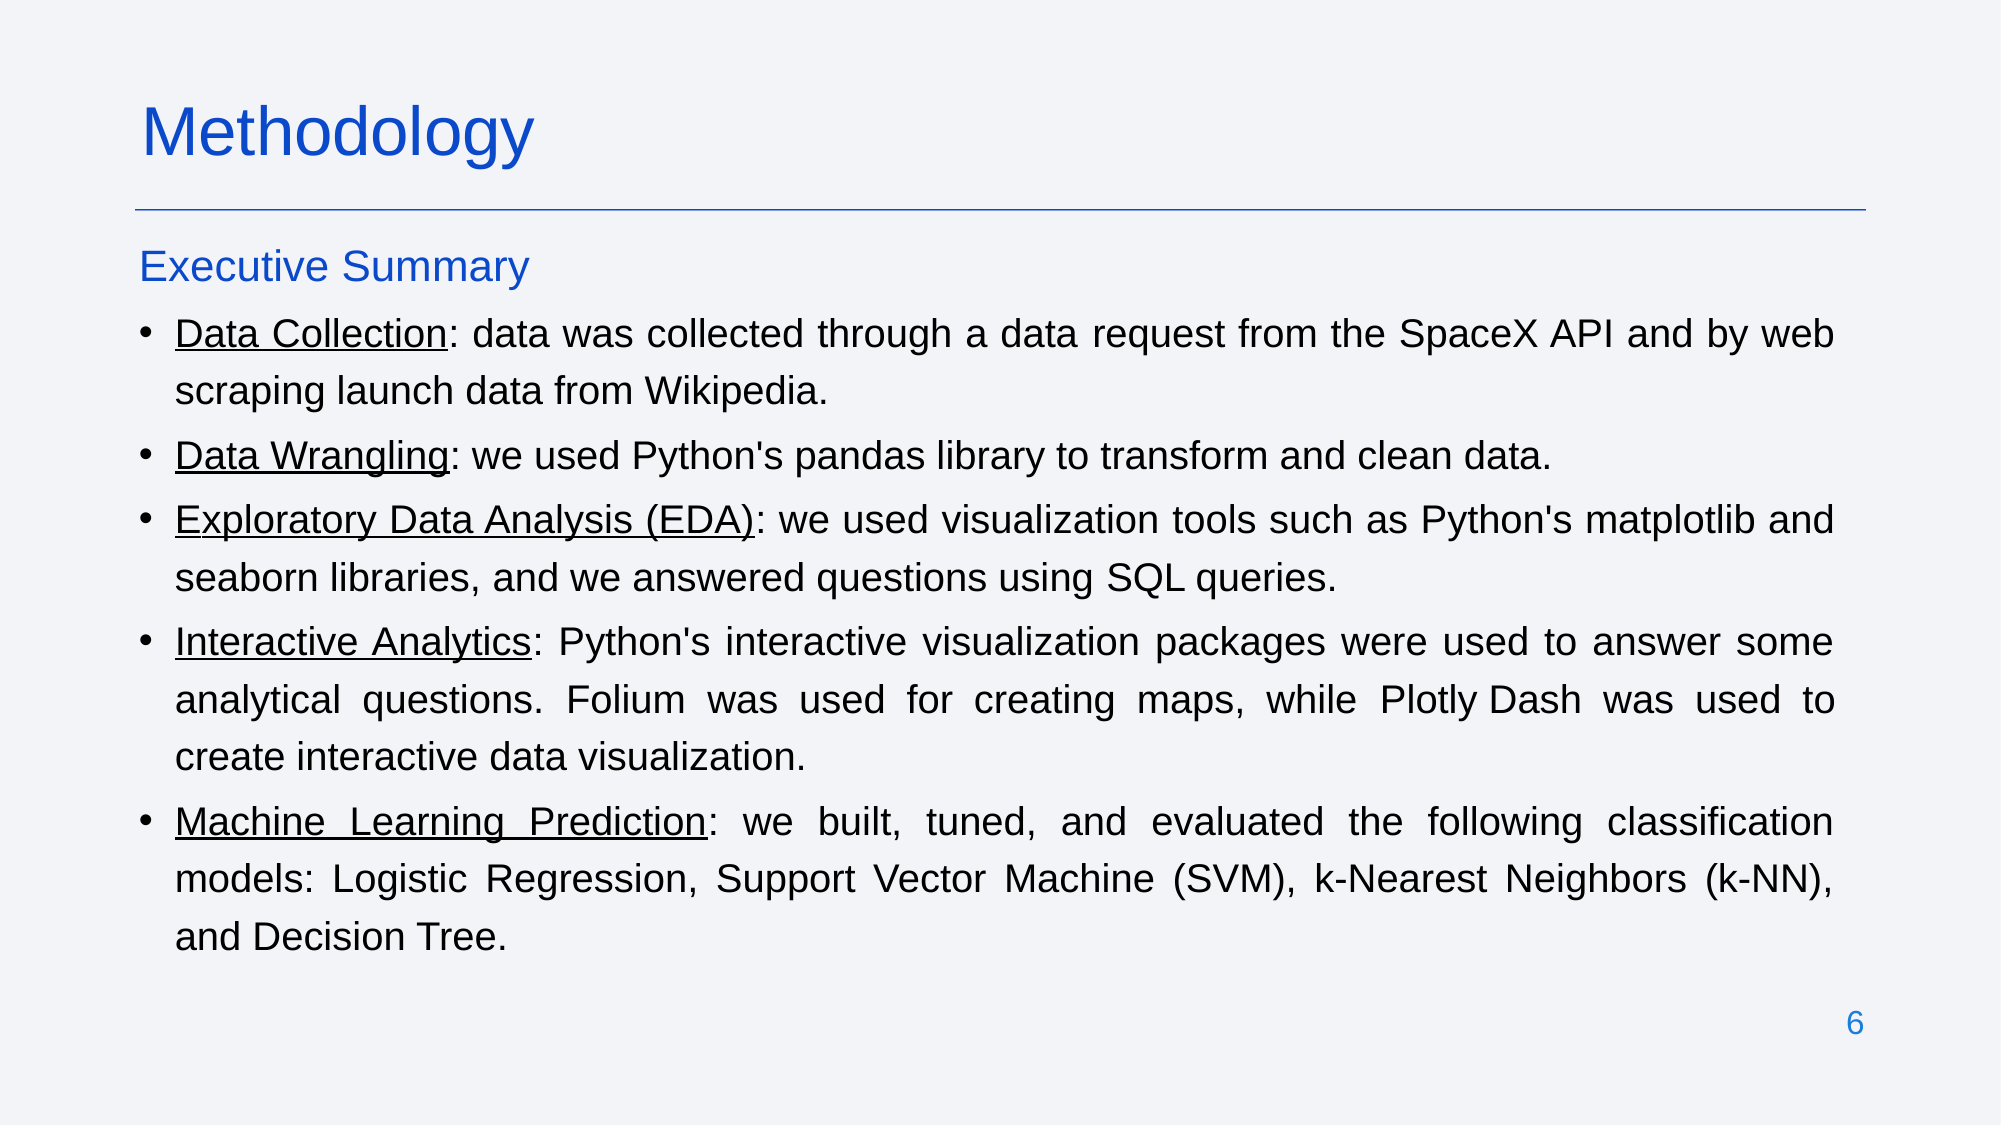

Methodology
Executive Summary
Data Collection: data was collected through a data request from the SpaceX API and by web scraping launch data from Wikipedia.
Data Wrangling: we used Python's pandas library to transform and clean data.
Exploratory Data Analysis (EDA): we used visualization tools such as Python's matplotlib and seaborn libraries, and we answered questions using SQL queries.
Interactive Analytics: Python's interactive visualization packages were used to answer some analytical questions. Folium was used for creating maps, while Plotly Dash was used to create interactive data visualization.
Machine Learning Prediction: we built, tuned, and evaluated the following classification models: Logistic Regression, Support Vector Machine (SVM), k-Nearest Neighbors (k-NN), and Decision Tree.

6